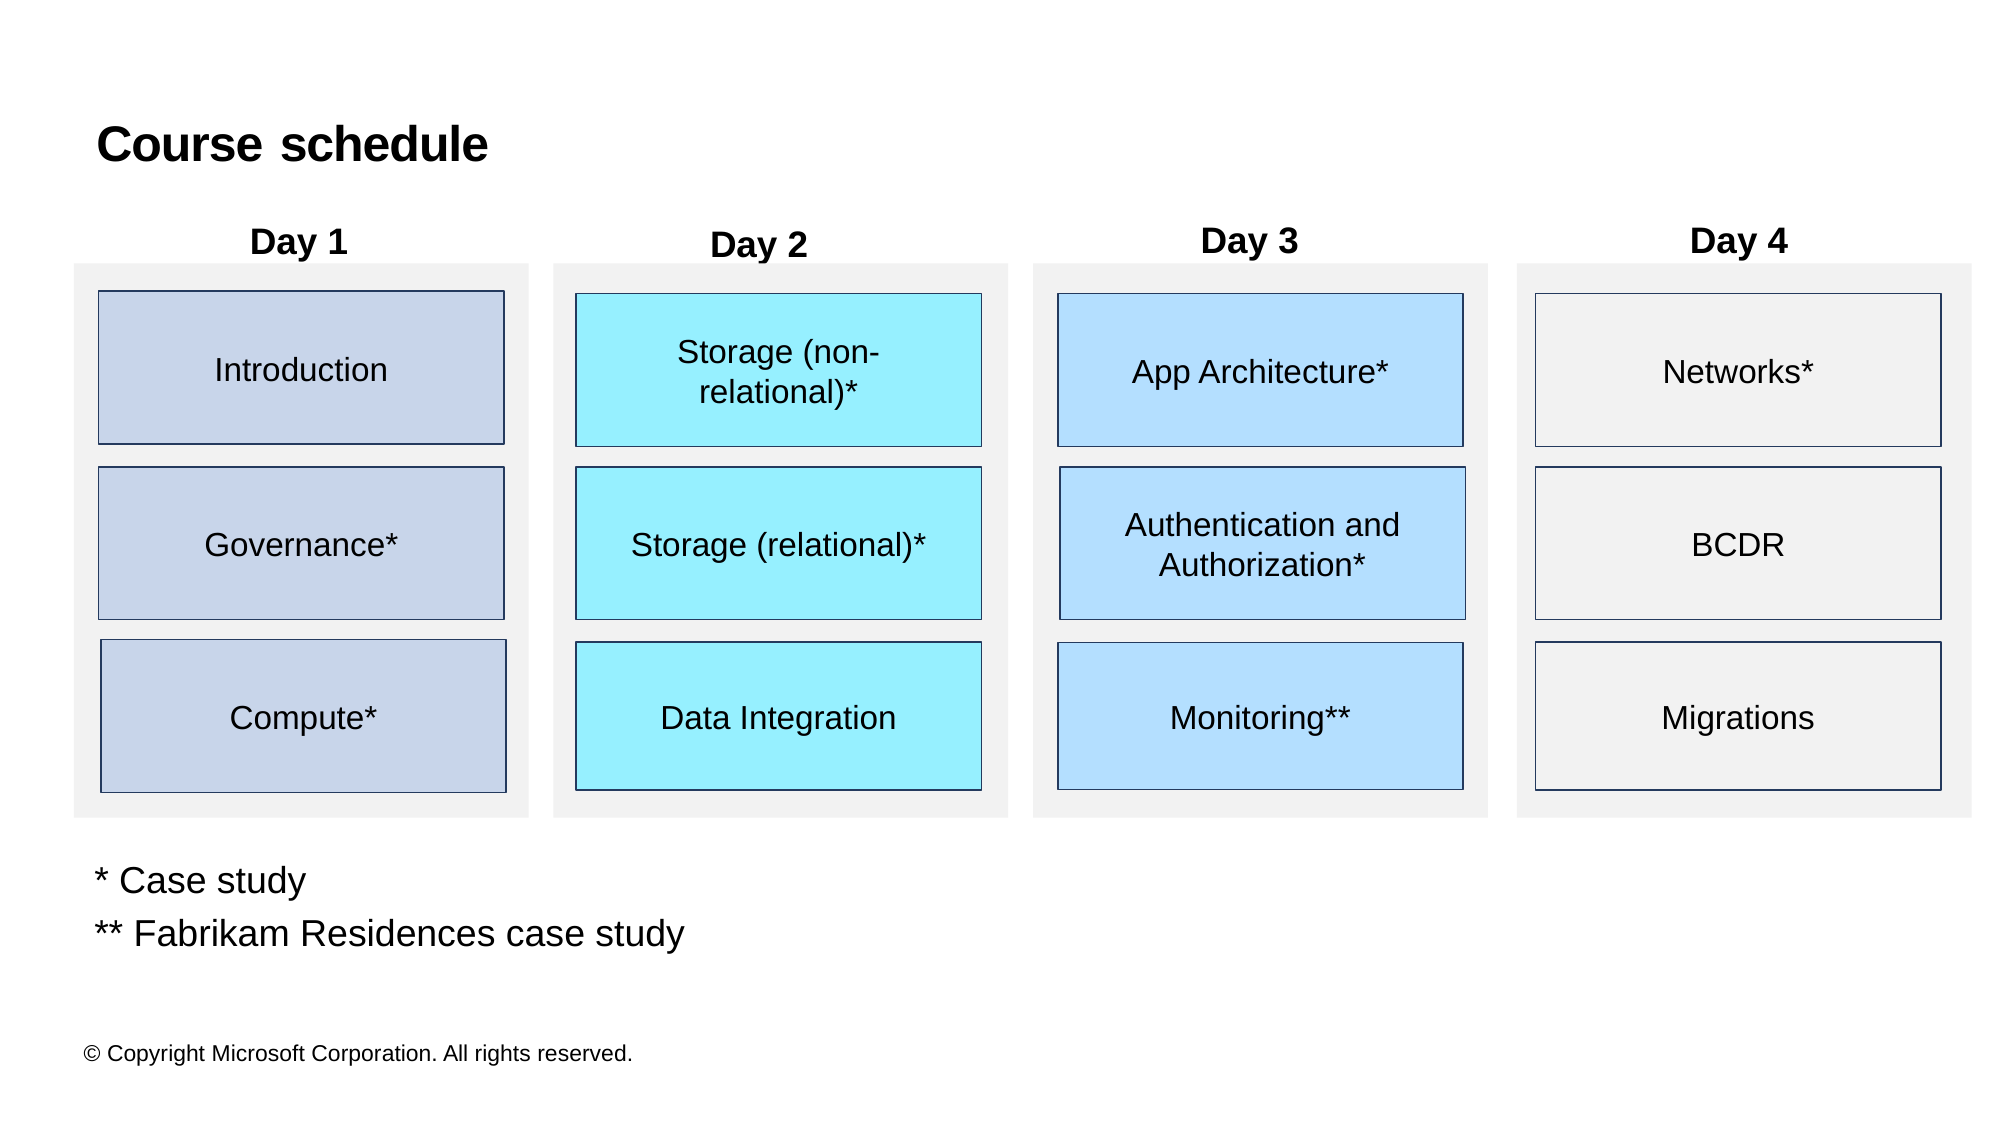

# Course schedule
Day 4
Day 3
Day 1
Day 2

Introduction
Storage (non-relational)*
App Architecture*
Networks*
Governance*
Storage (relational)*
Authentication and Authorization*
BCDR
Compute*
Data Integration
Migrations
Monitoring**
* Case study
** Fabrikam Residences case study